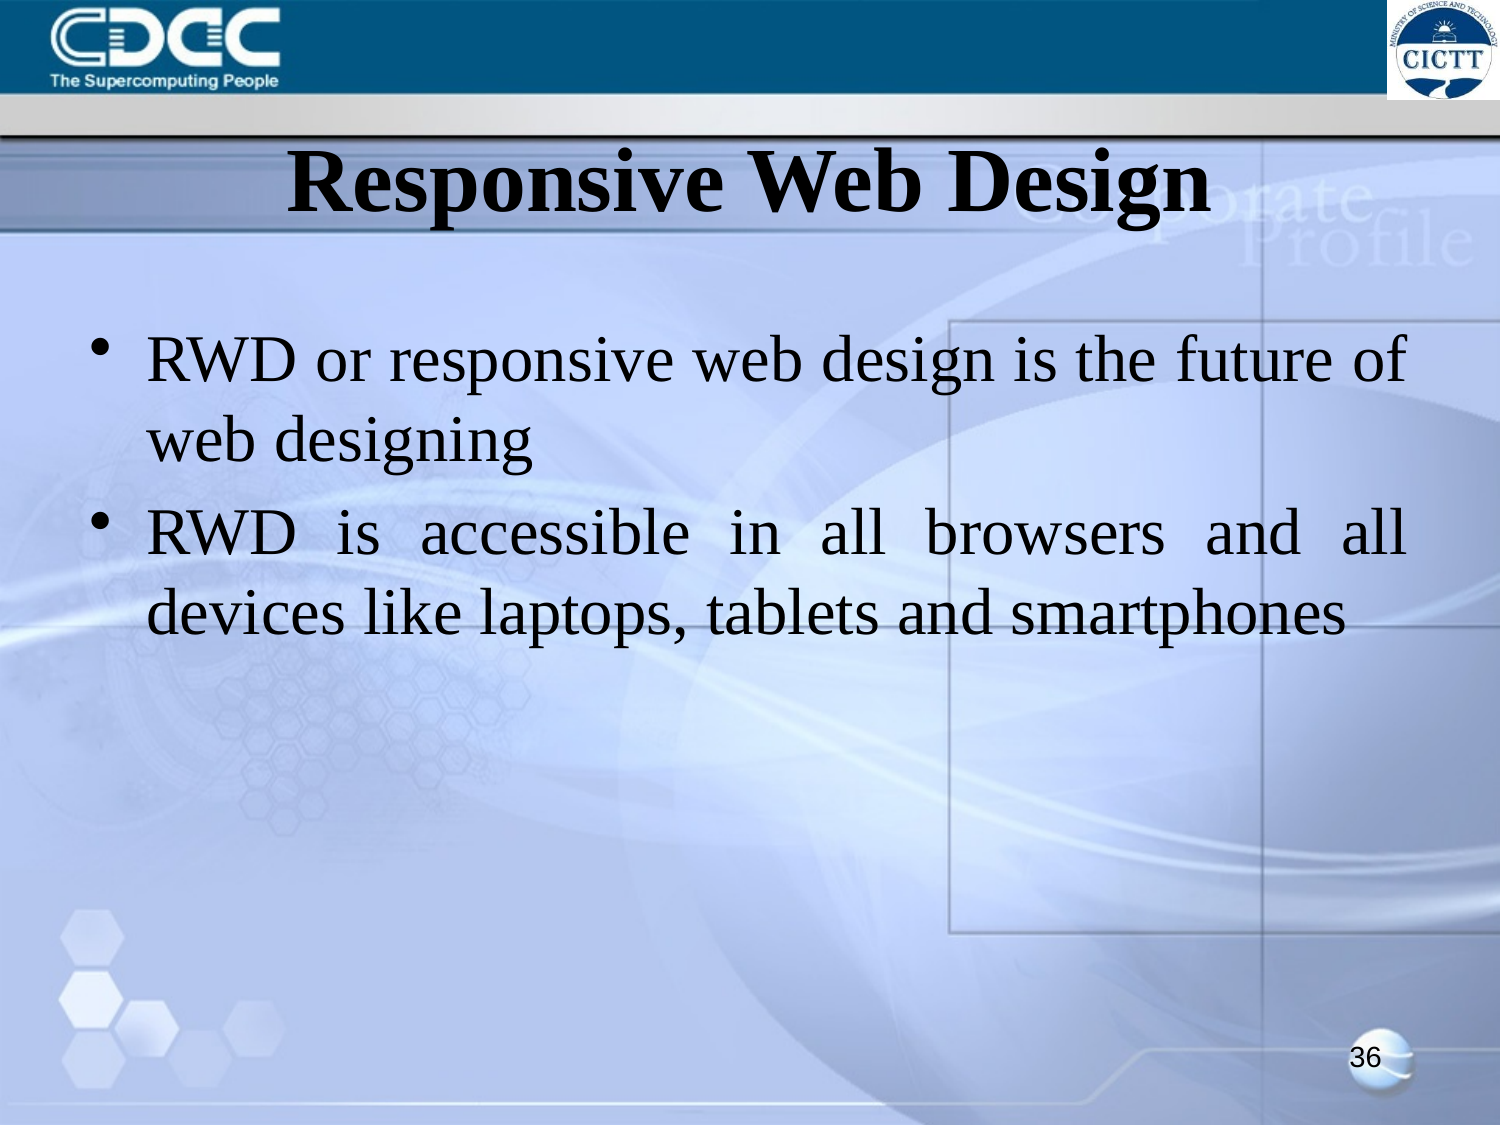

# Responsive Web Design
RWD or responsive web design is the future of web designing
RWD is accessible in all browsers and all devices like laptops, tablets and smartphones